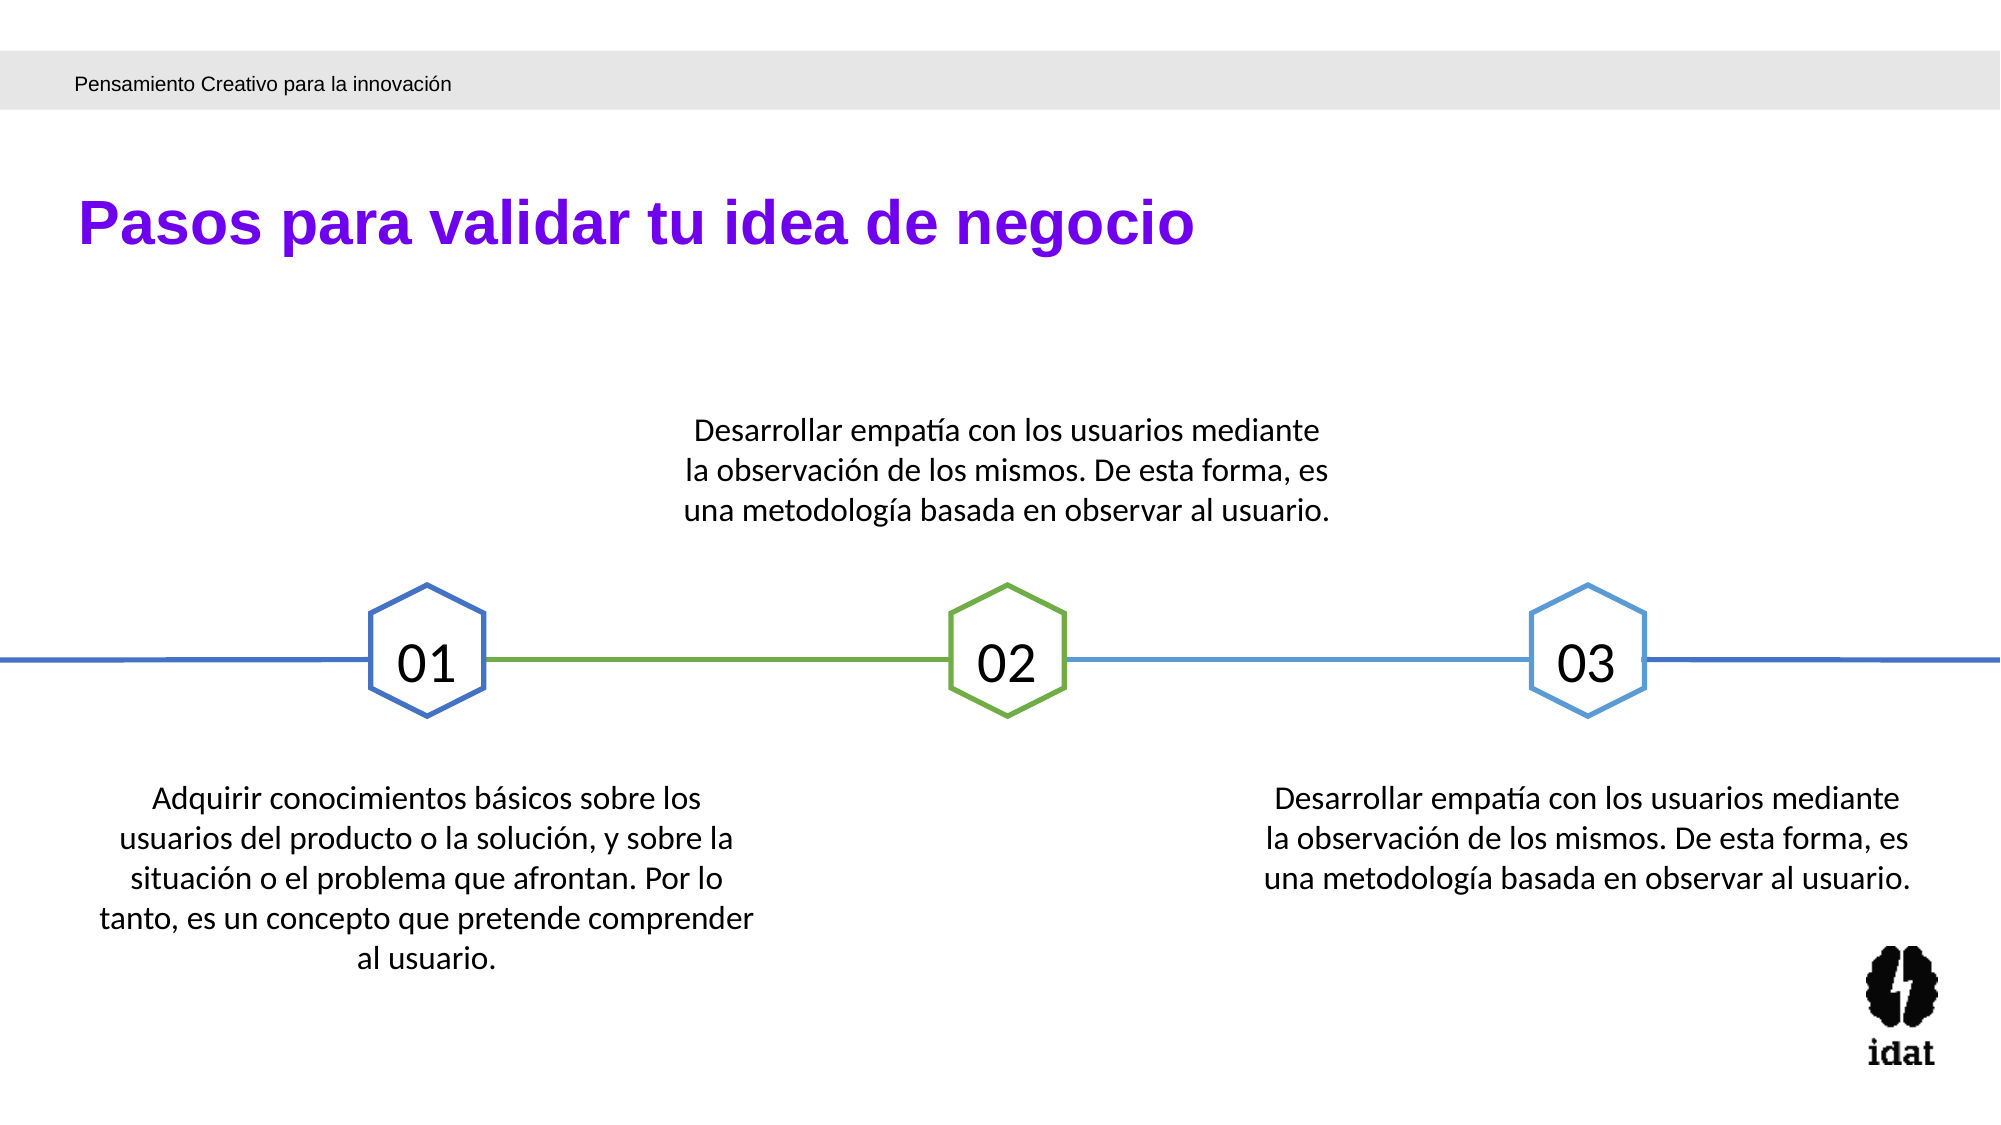

Pensamiento Creativo para la innovación

Pasos para validar tu idea de negocio
Desarrollar empatía con los usuarios mediante la observación de los mismos. De esta forma, es una metodología basada en observar al usuario.

01

02

03
Adquirir conocimientos básicos sobre los usuarios del producto o la solución, y sobre la situación o el problema que afrontan. Por lo tanto, es un concepto que pretende comprender al usuario.
Desarrollar empatía con los usuarios mediante la observación de los mismos. De esta forma, es una metodología basada en observar al usuario.